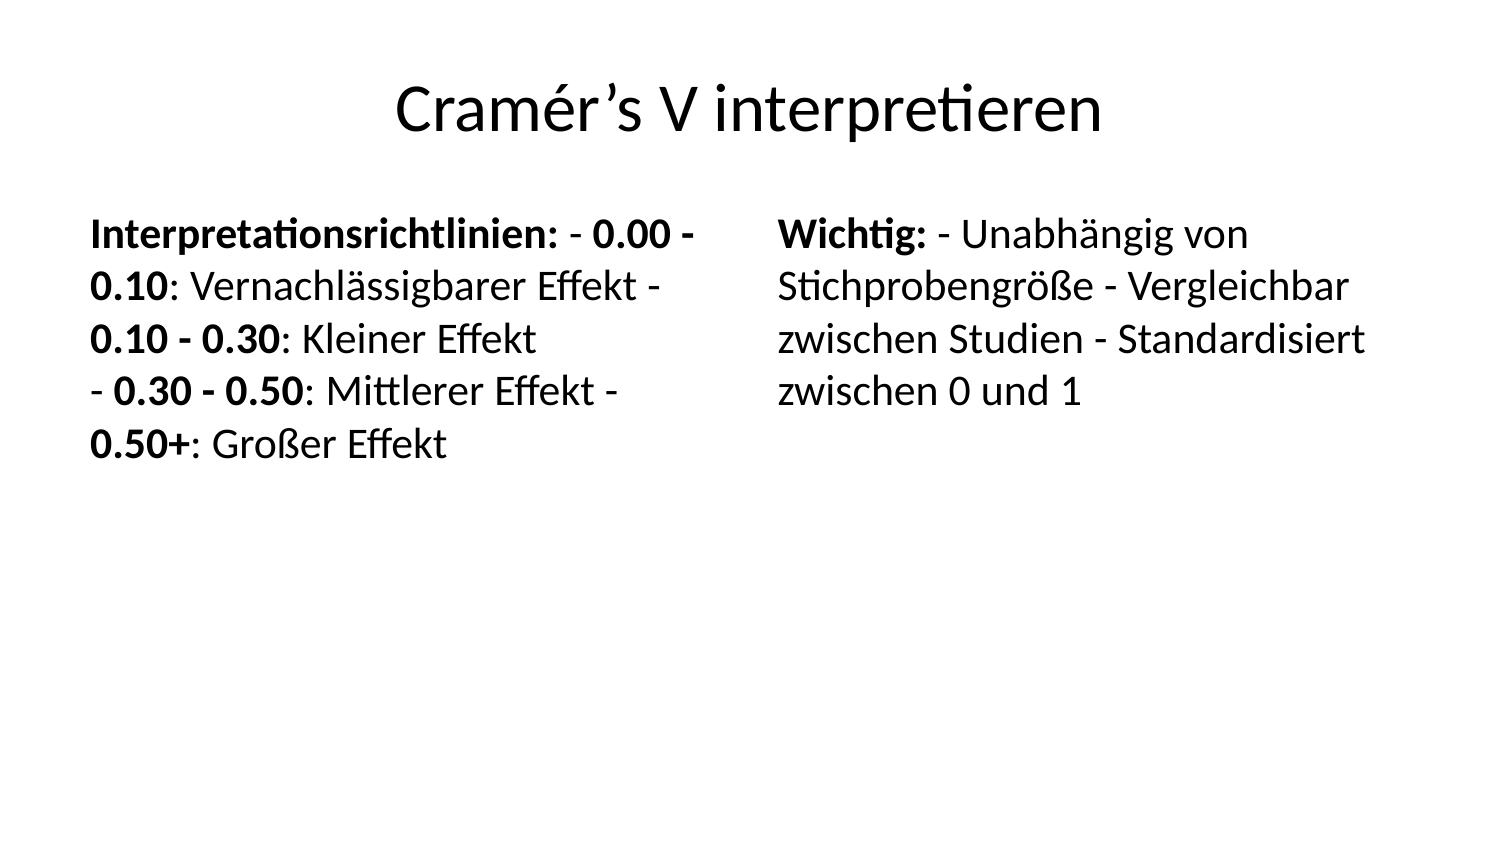

# Cramér’s V interpretieren
Interpretationsrichtlinien: - 0.00 - 0.10: Vernachlässigbarer Effekt - 0.10 - 0.30: Kleiner Effekt
- 0.30 - 0.50: Mittlerer Effekt - 0.50+: Großer Effekt
Wichtig: - Unabhängig von Stichprobengröße - Vergleichbar zwischen Studien - Standardisiert zwischen 0 und 1